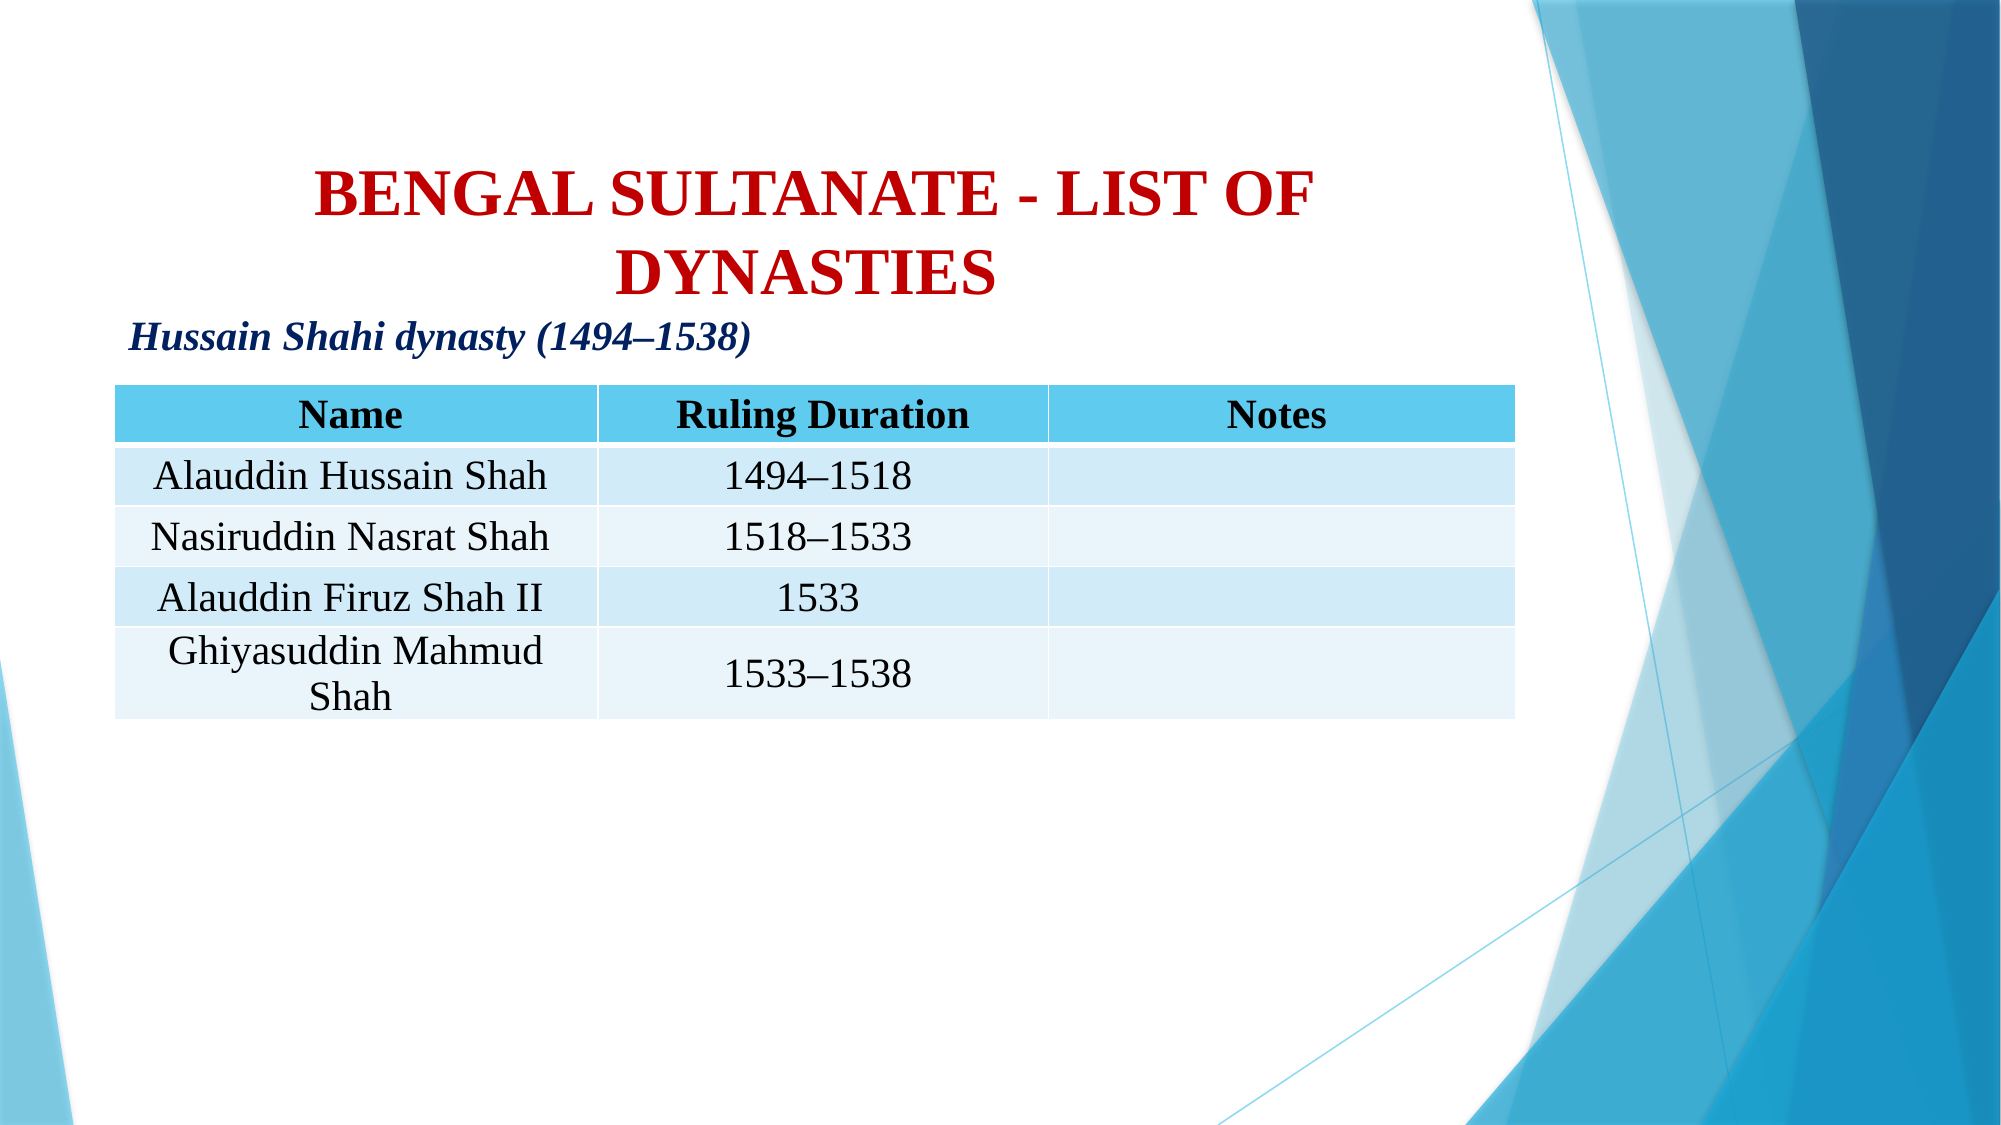

# BENGAL SULTANATE - LIST OF DYNASTIES
Hussain Shahi dynasty (1494–1538)
| Name | Ruling Duration | Notes |
| --- | --- | --- |
| Alauddin Hussain Shah | 1494–1518 |  |
| Nasiruddin Nasrat Shah | 1518–1533 |  |
| Alauddin Firuz Shah II | 1533 |  |
| Ghiyasuddin Mahmud Shah | 1533–1538 |  |